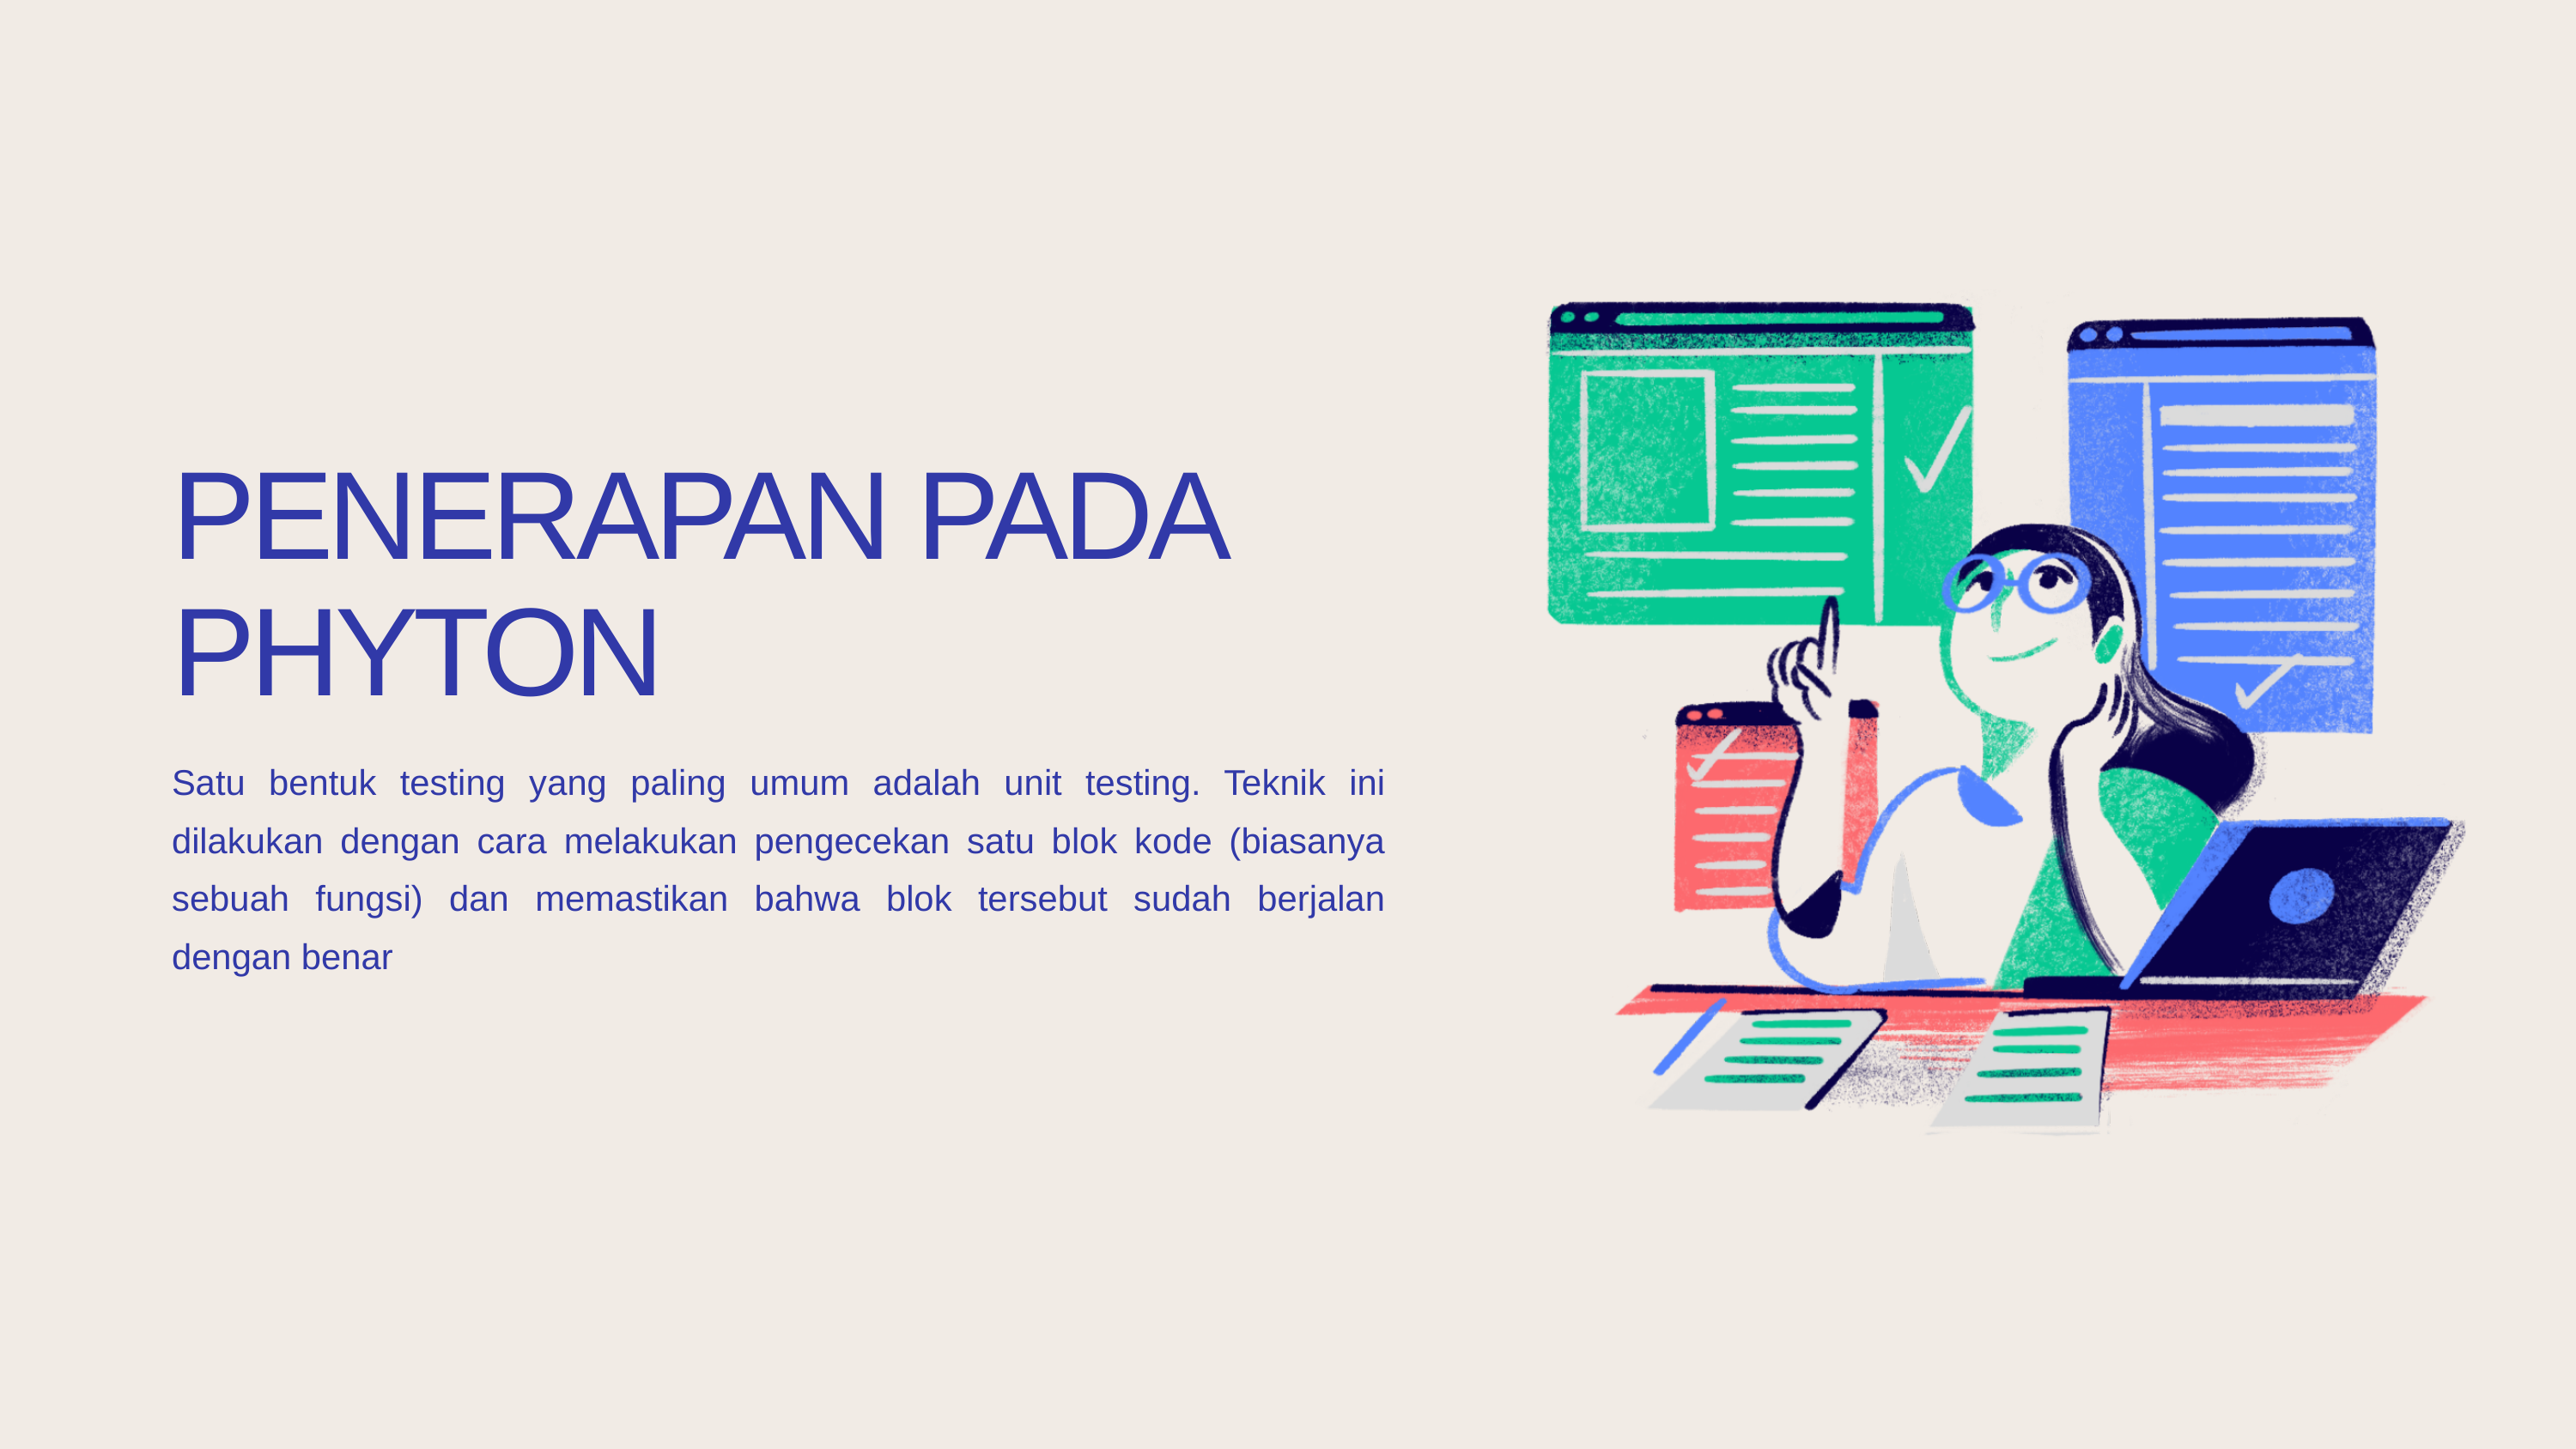

PENERAPAN PADA PHYTON
Satu bentuk testing yang paling umum adalah unit testing. Teknik ini dilakukan dengan cara melakukan pengecekan satu blok kode (biasanya sebuah fungsi) dan memastikan bahwa blok tersebut sudah berjalan dengan benar